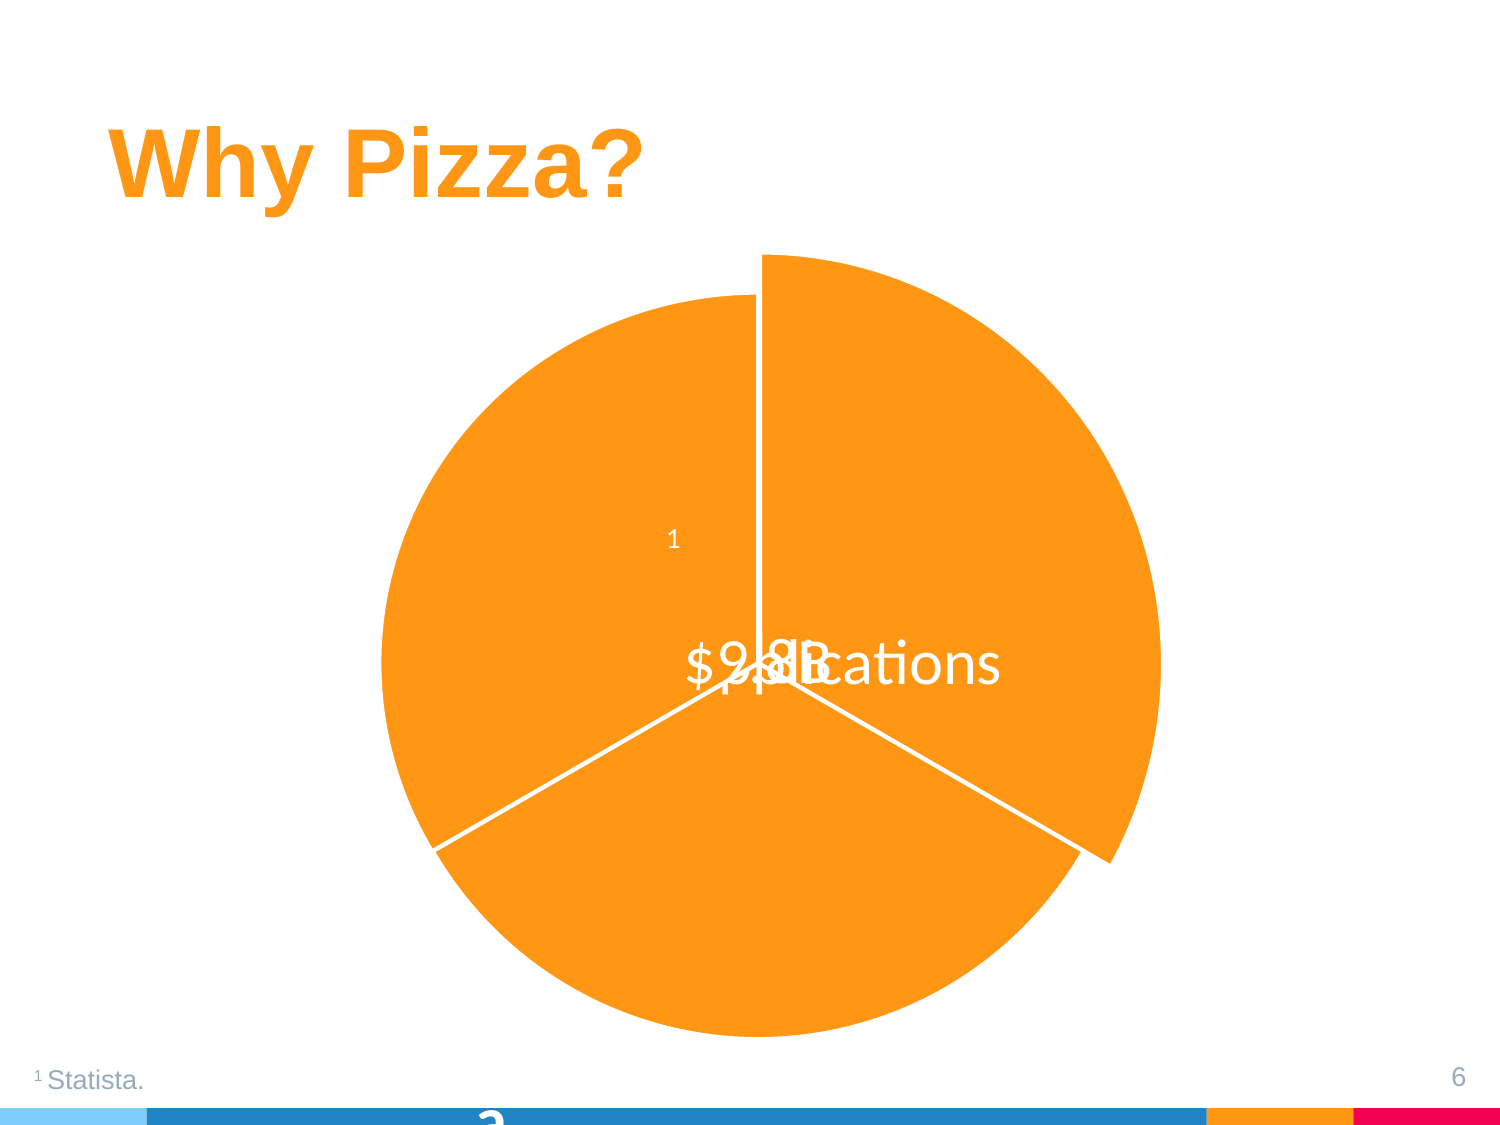

# Why Pizza?
Multiple Factors
Other Applications
$9.8B
1
6
1 Statista.